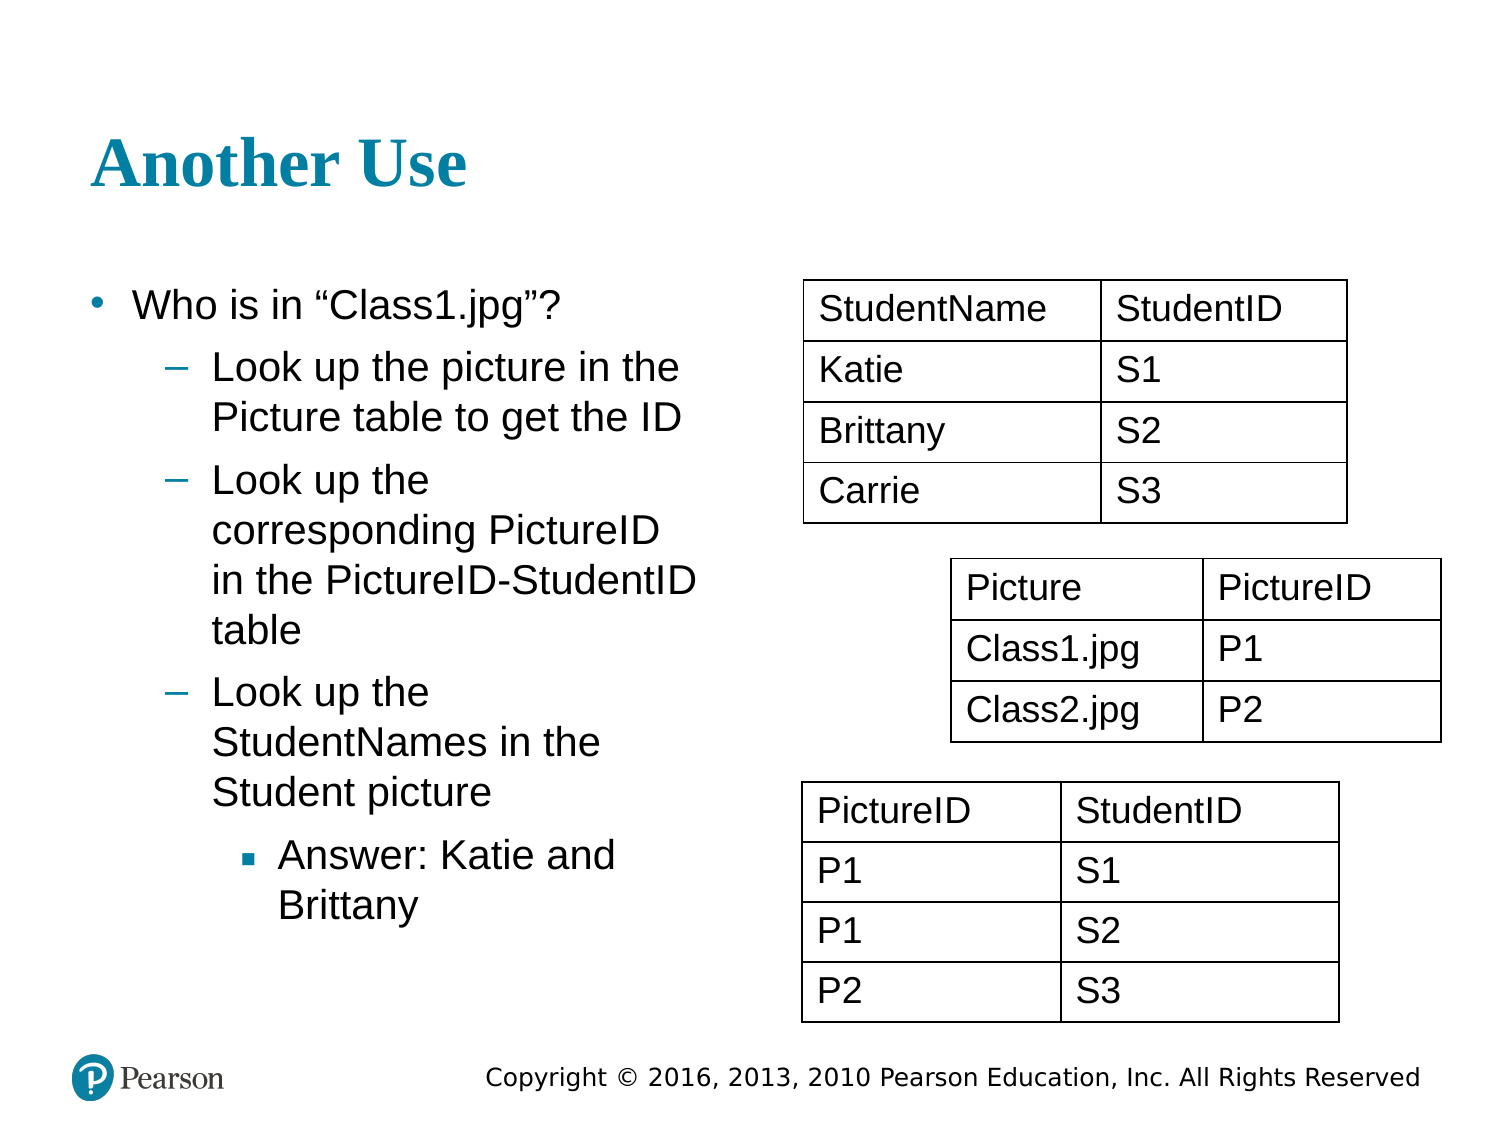

# Another Use
Who is in “Class1.jpg”?
Look up the picture in the Picture table to get the I D
Look up the corresponding PictureI D in the PictureI D-StudentI D table
Look up the StudentNames in the Student picture
Answer: Katie and Brittany
| StudentName | StudentI D |
| --- | --- |
| Katie | S1 |
| Brittany | S2 |
| Carrie | S3 |
| Picture | PictureI D |
| --- | --- |
| Class1.jpg | P1 |
| Class2.jpg | P2 |
| PictureI D | StudentI D |
| --- | --- |
| P1 | S1 |
| P1 | S2 |
| P2 | S3 |